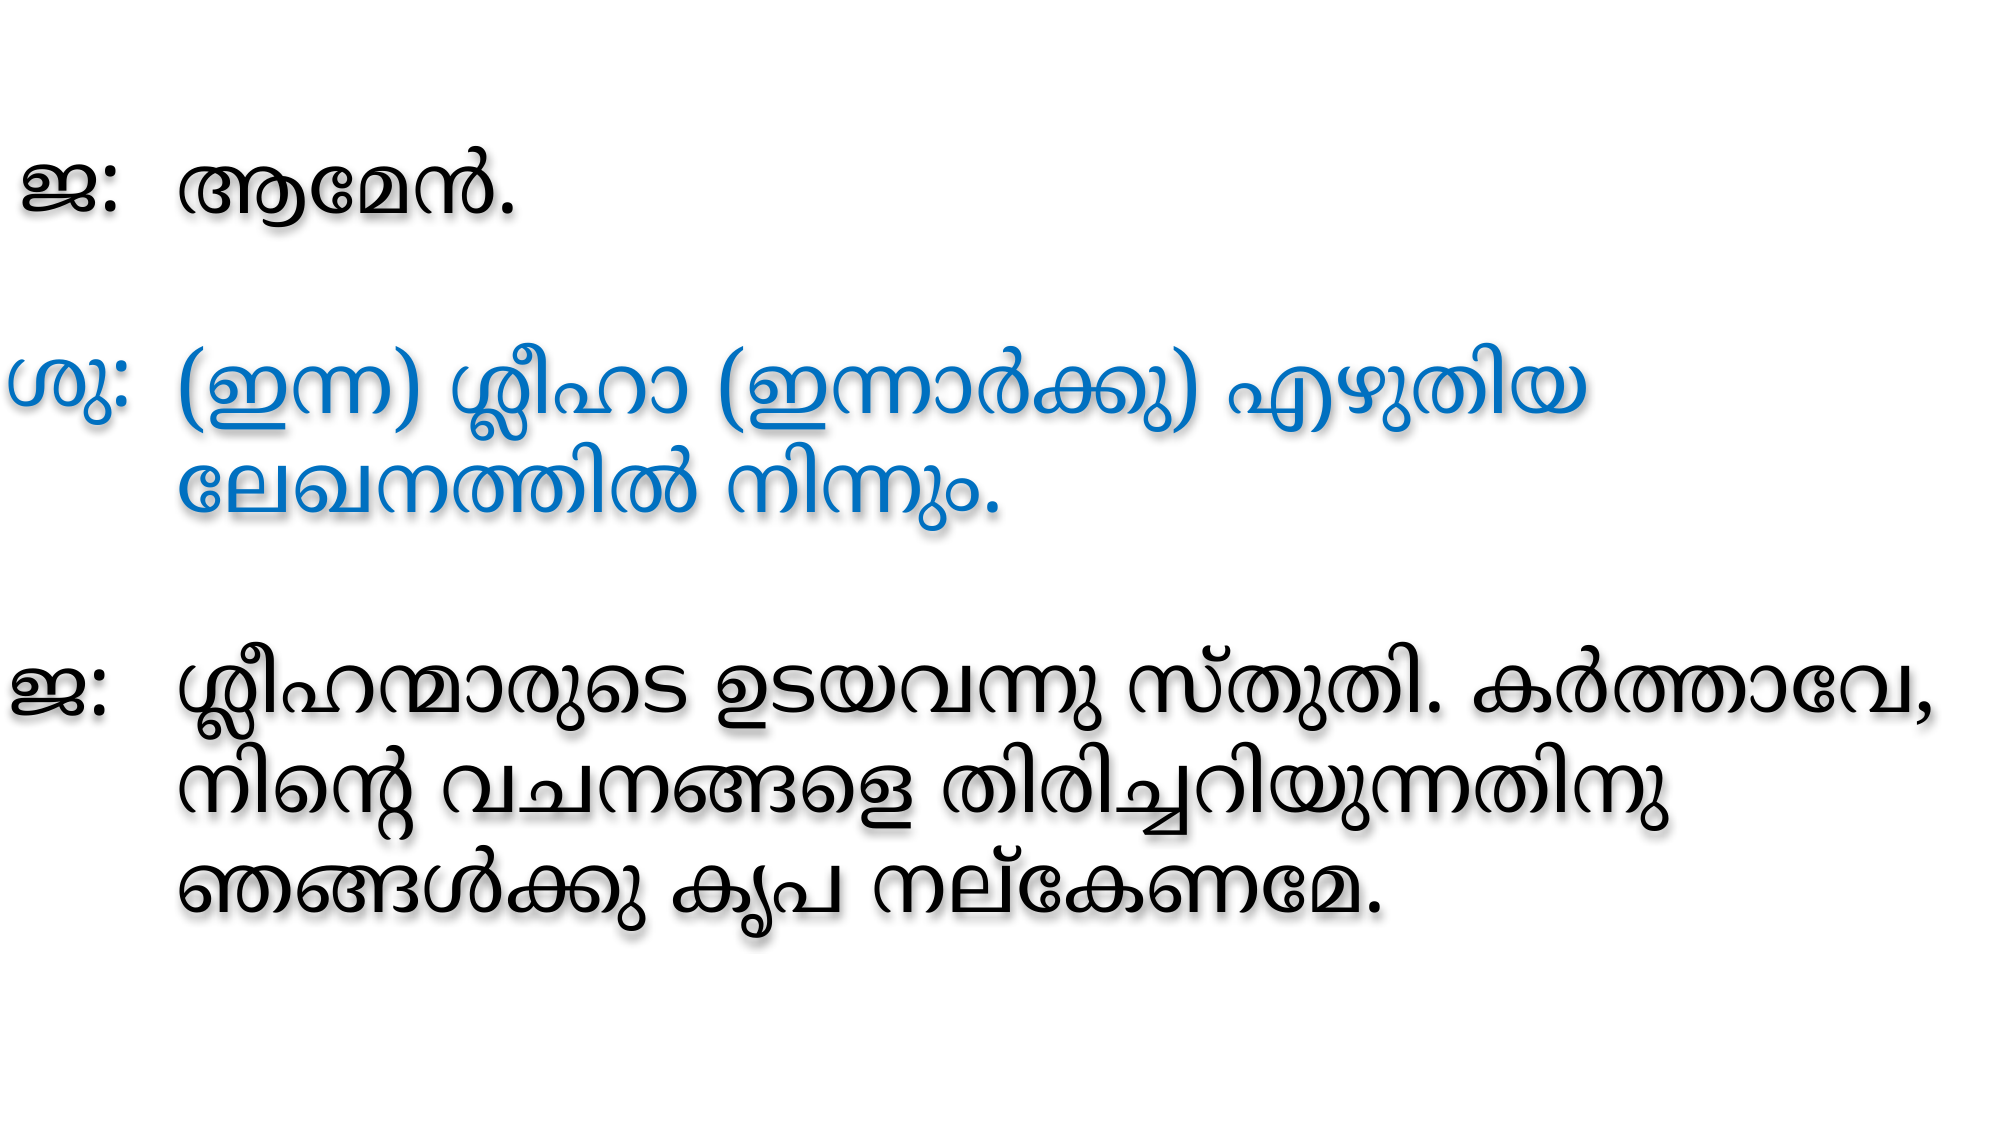

ആമേന്‍.

(ഇന്ന) ശ്ലീഹാ (ഇന്നാര്‍ക്കു) എഴുതിയ ലേഖനത്തില്‍ നിന്നും.

ശ്ലീഹന്മാരുടെ ഉടയവന്നു സ്തുതി. കര്‍ത്താവേ, നിന്‍റെ വചനങ്ങളെ തിരിച്ചറിയുന്നതിനു ഞങ്ങള്‍ക്കു കൃപ നല്കേണമേ.
ജ:

ശു:
ജ: